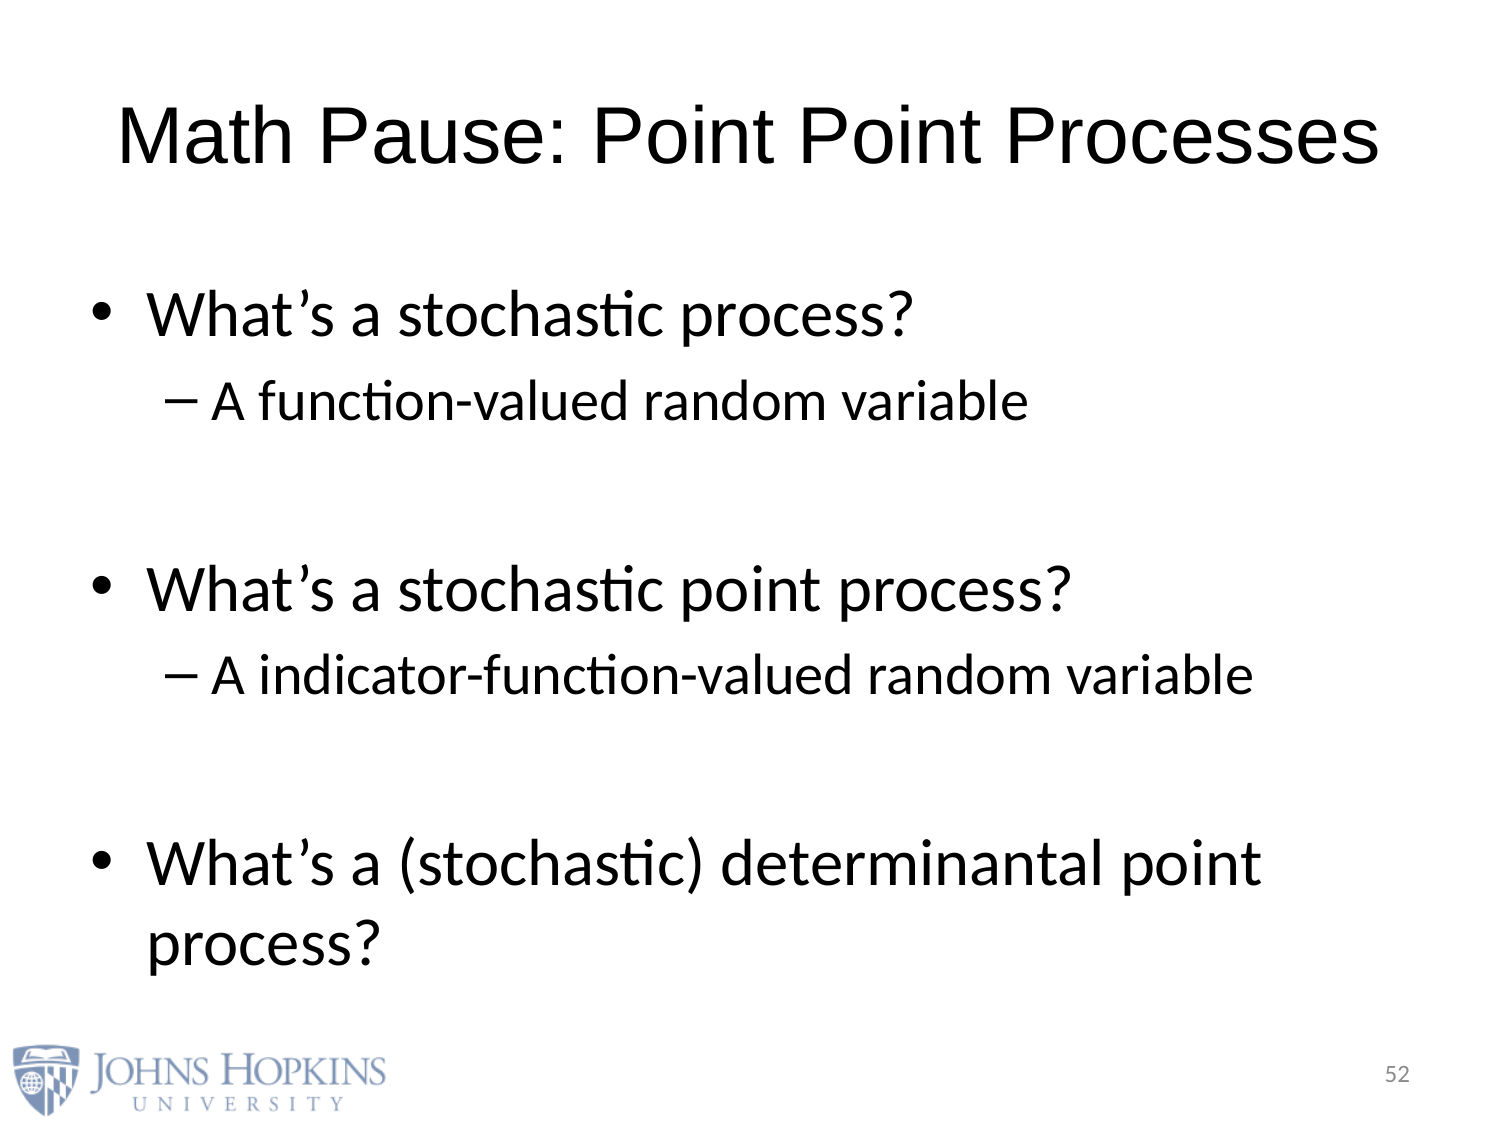

# Math Pause: Point Point Processes
What’s a stochastic process?
A function-valued random variable

What’s a stochastic point process?
A indicator-function-valued random variable

What’s a (stochastic) determinantal point process?
52